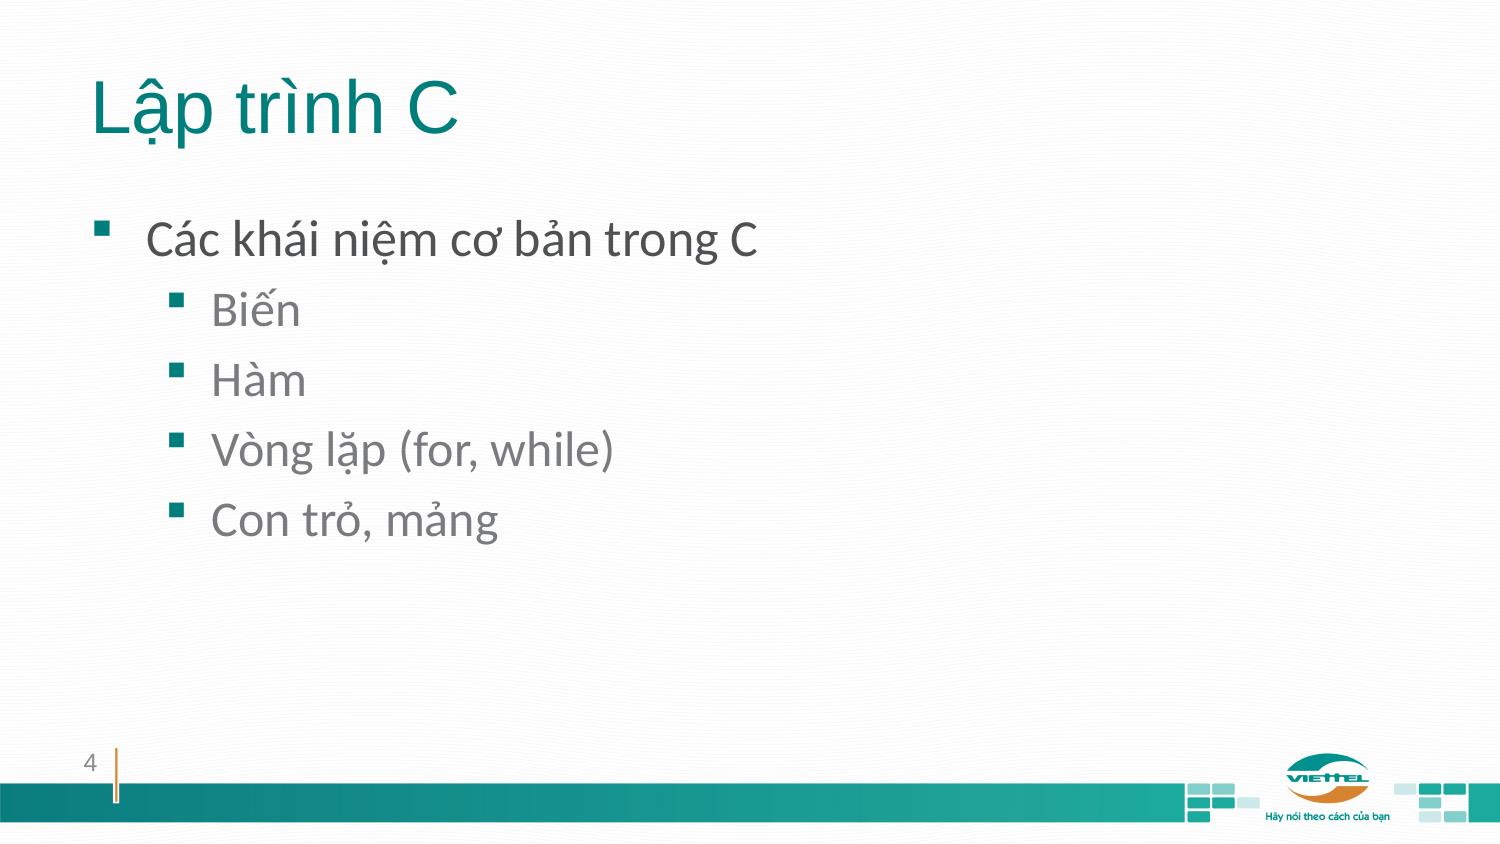

# Lập trình C
Các khái niệm cơ bản trong C
Biến
Hàm
Vòng lặp (for, while)
Con trỏ, mảng

4